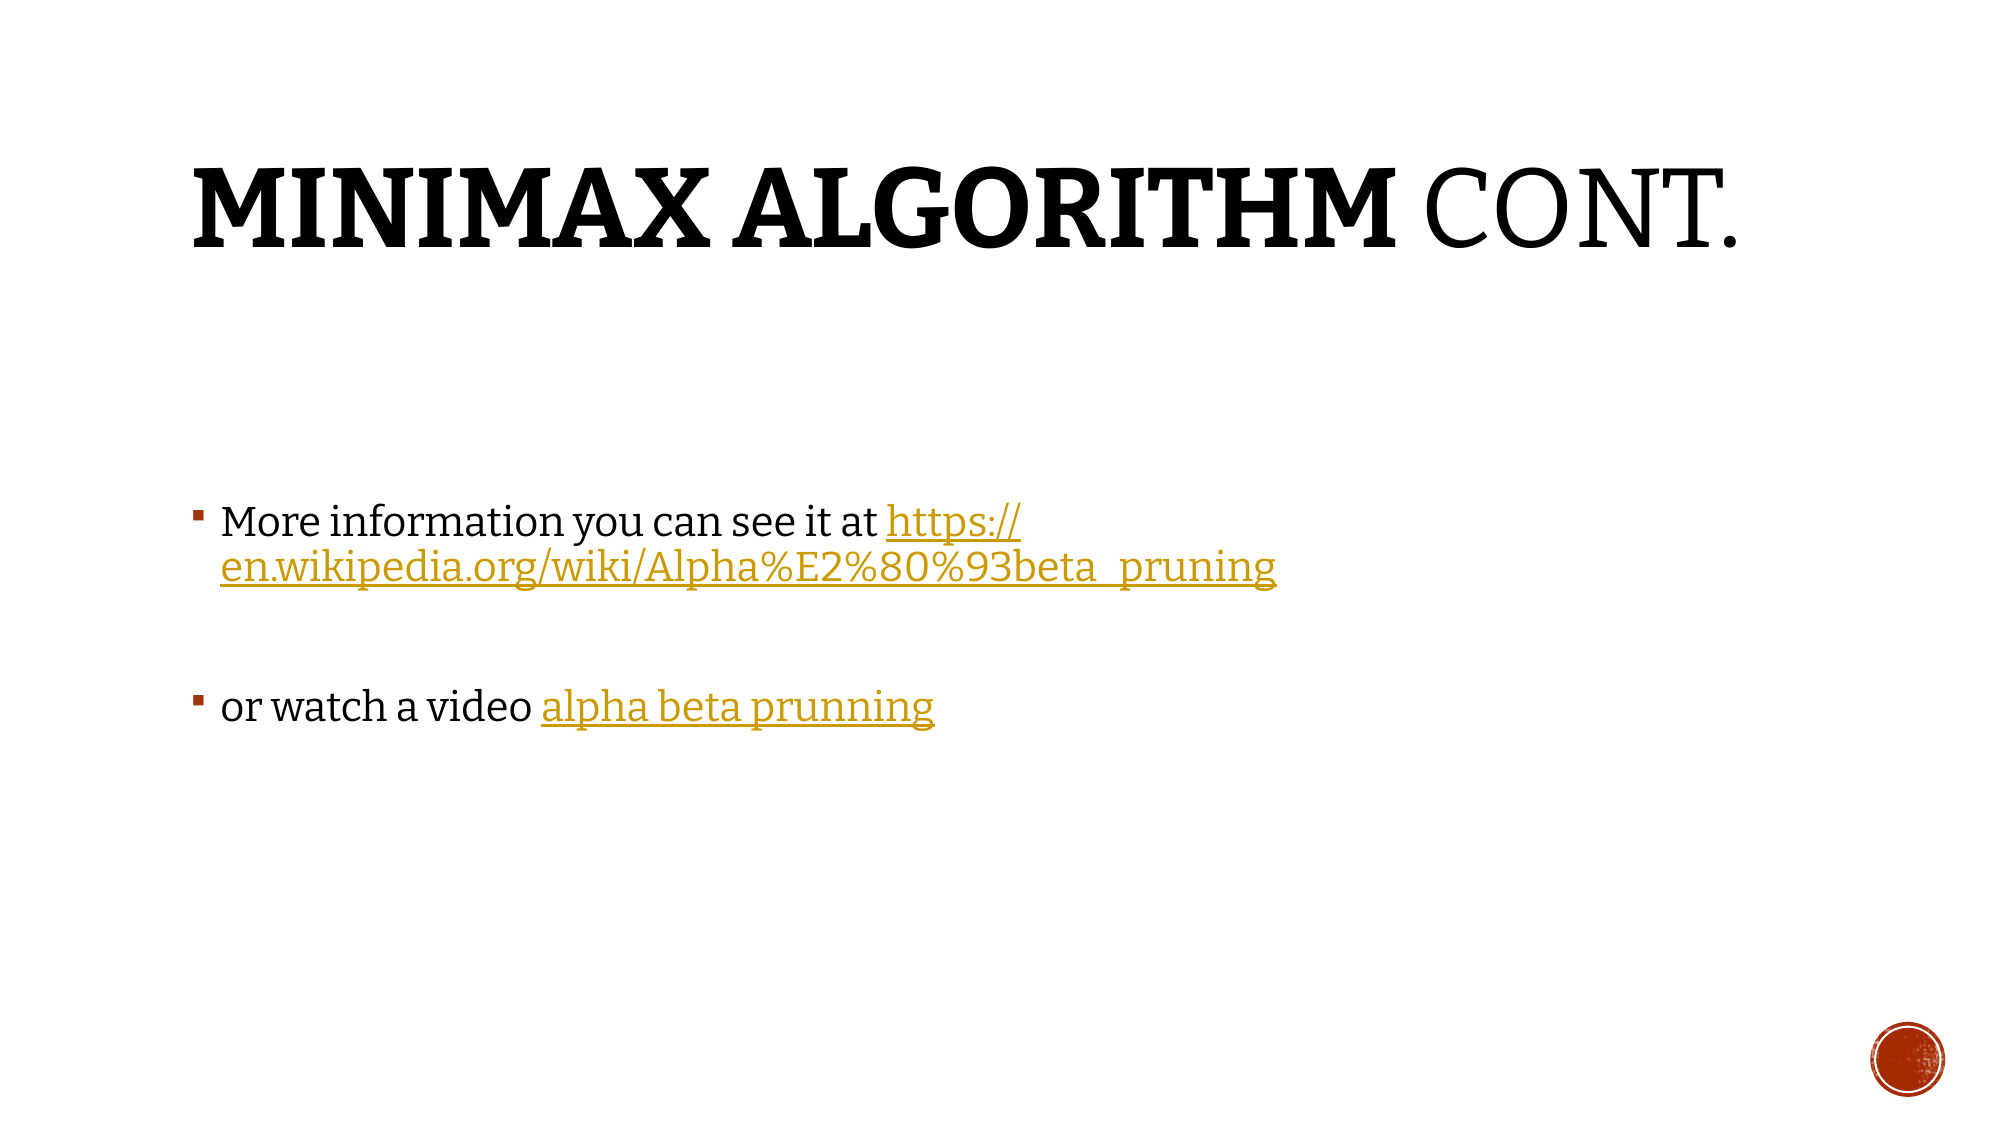

# Minimax algorithm Cont.

More information you can see it at https://en.wikipedia.org/wiki/Alpha%E2%80%93beta_pruning

or watch a video alpha beta prunning